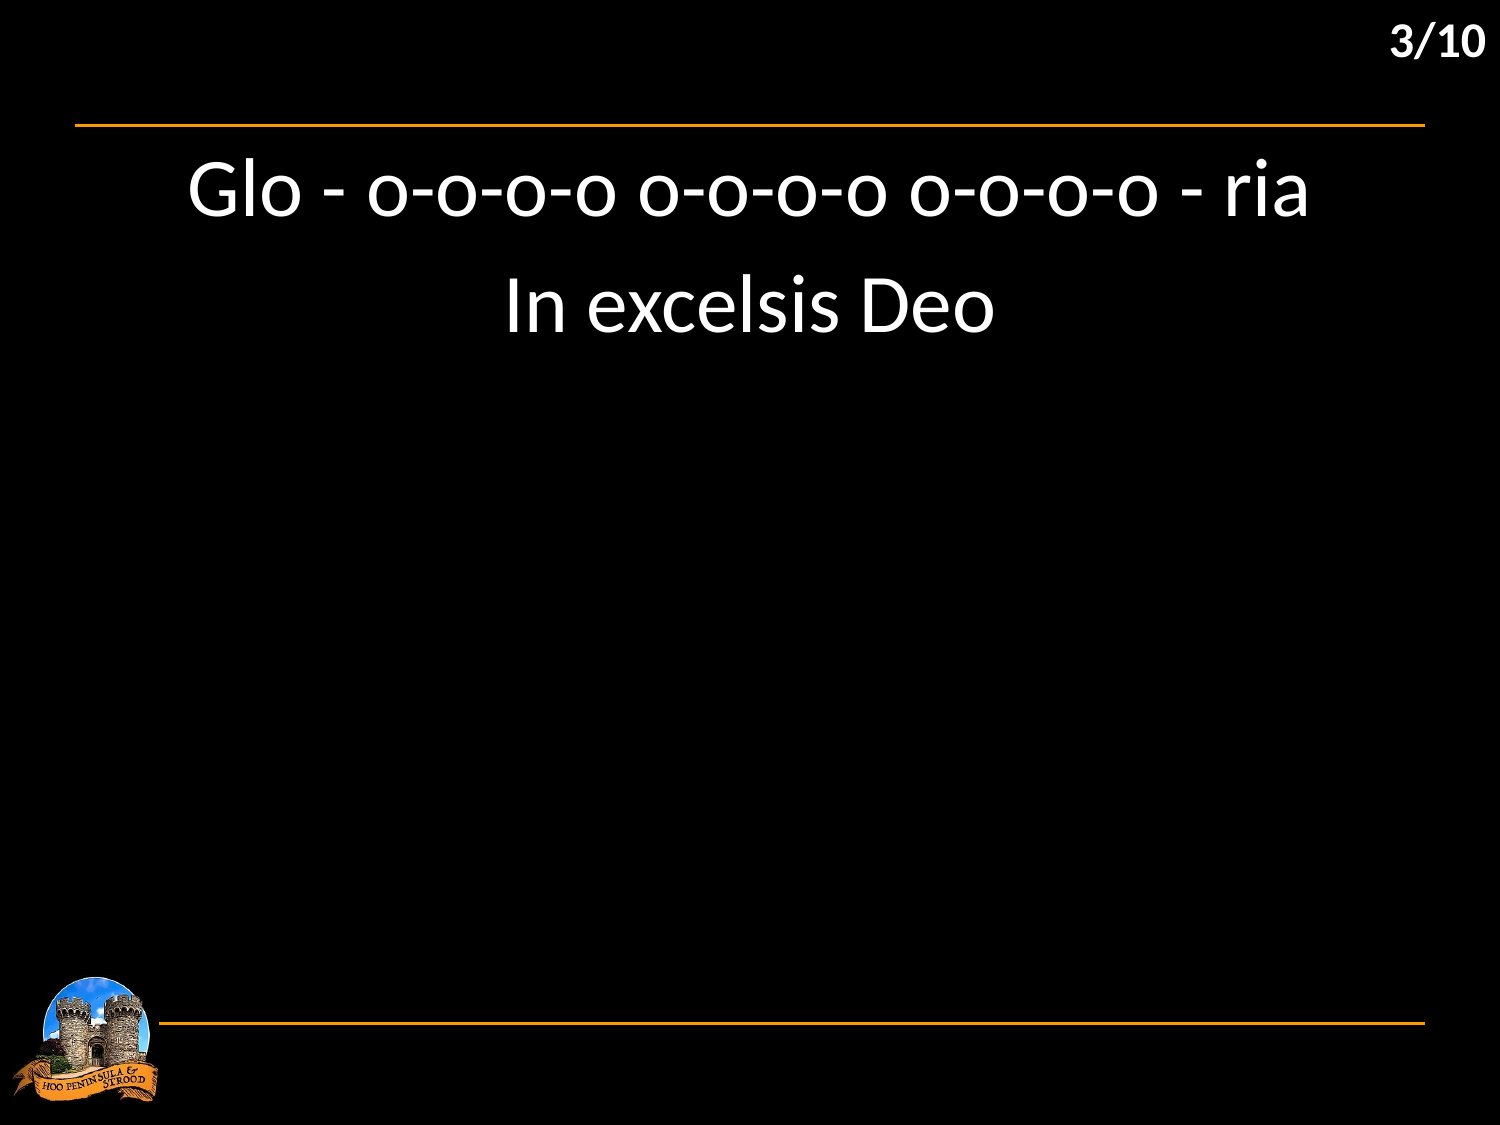

3/10
Glo - o-o-o-o o-o-o-o o-o-o-o - ria
In excelsis Deo